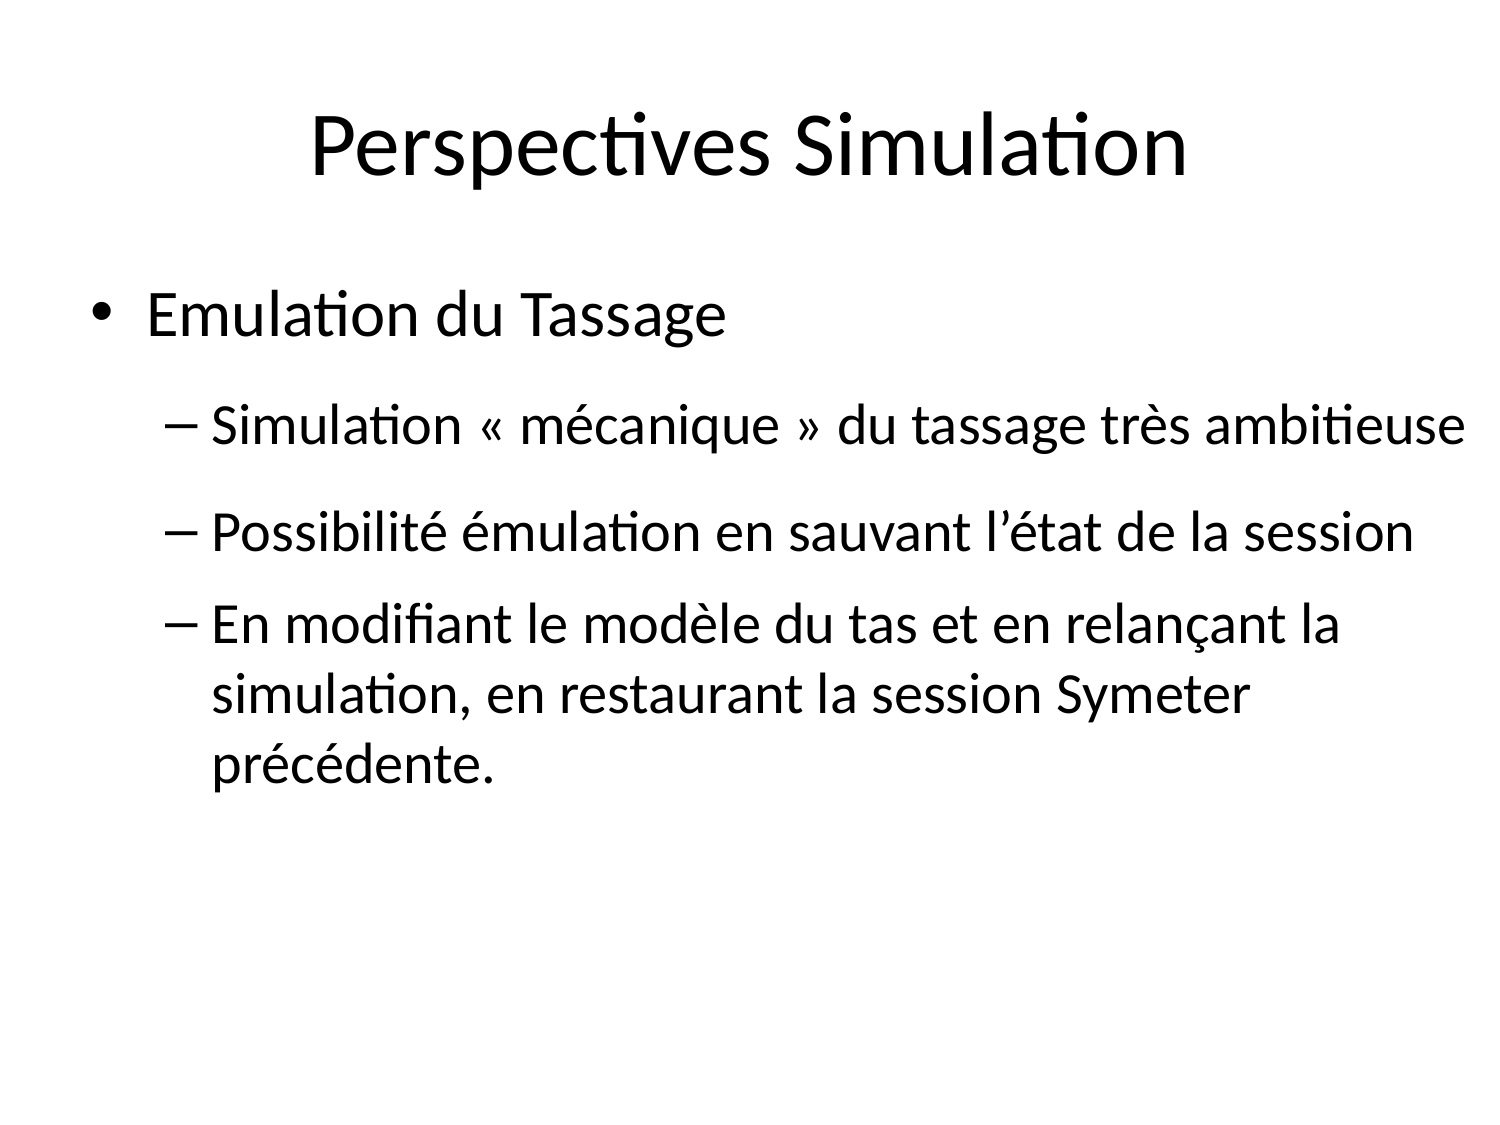

# Perspectives Simulation
Emulation du Tassage
Simulation « mécanique » du tassage très ambitieuse
Possibilité émulation en sauvant l’état de la session
En modifiant le modèle du tas et en relançant la simulation, en restaurant la session Symeter précédente.